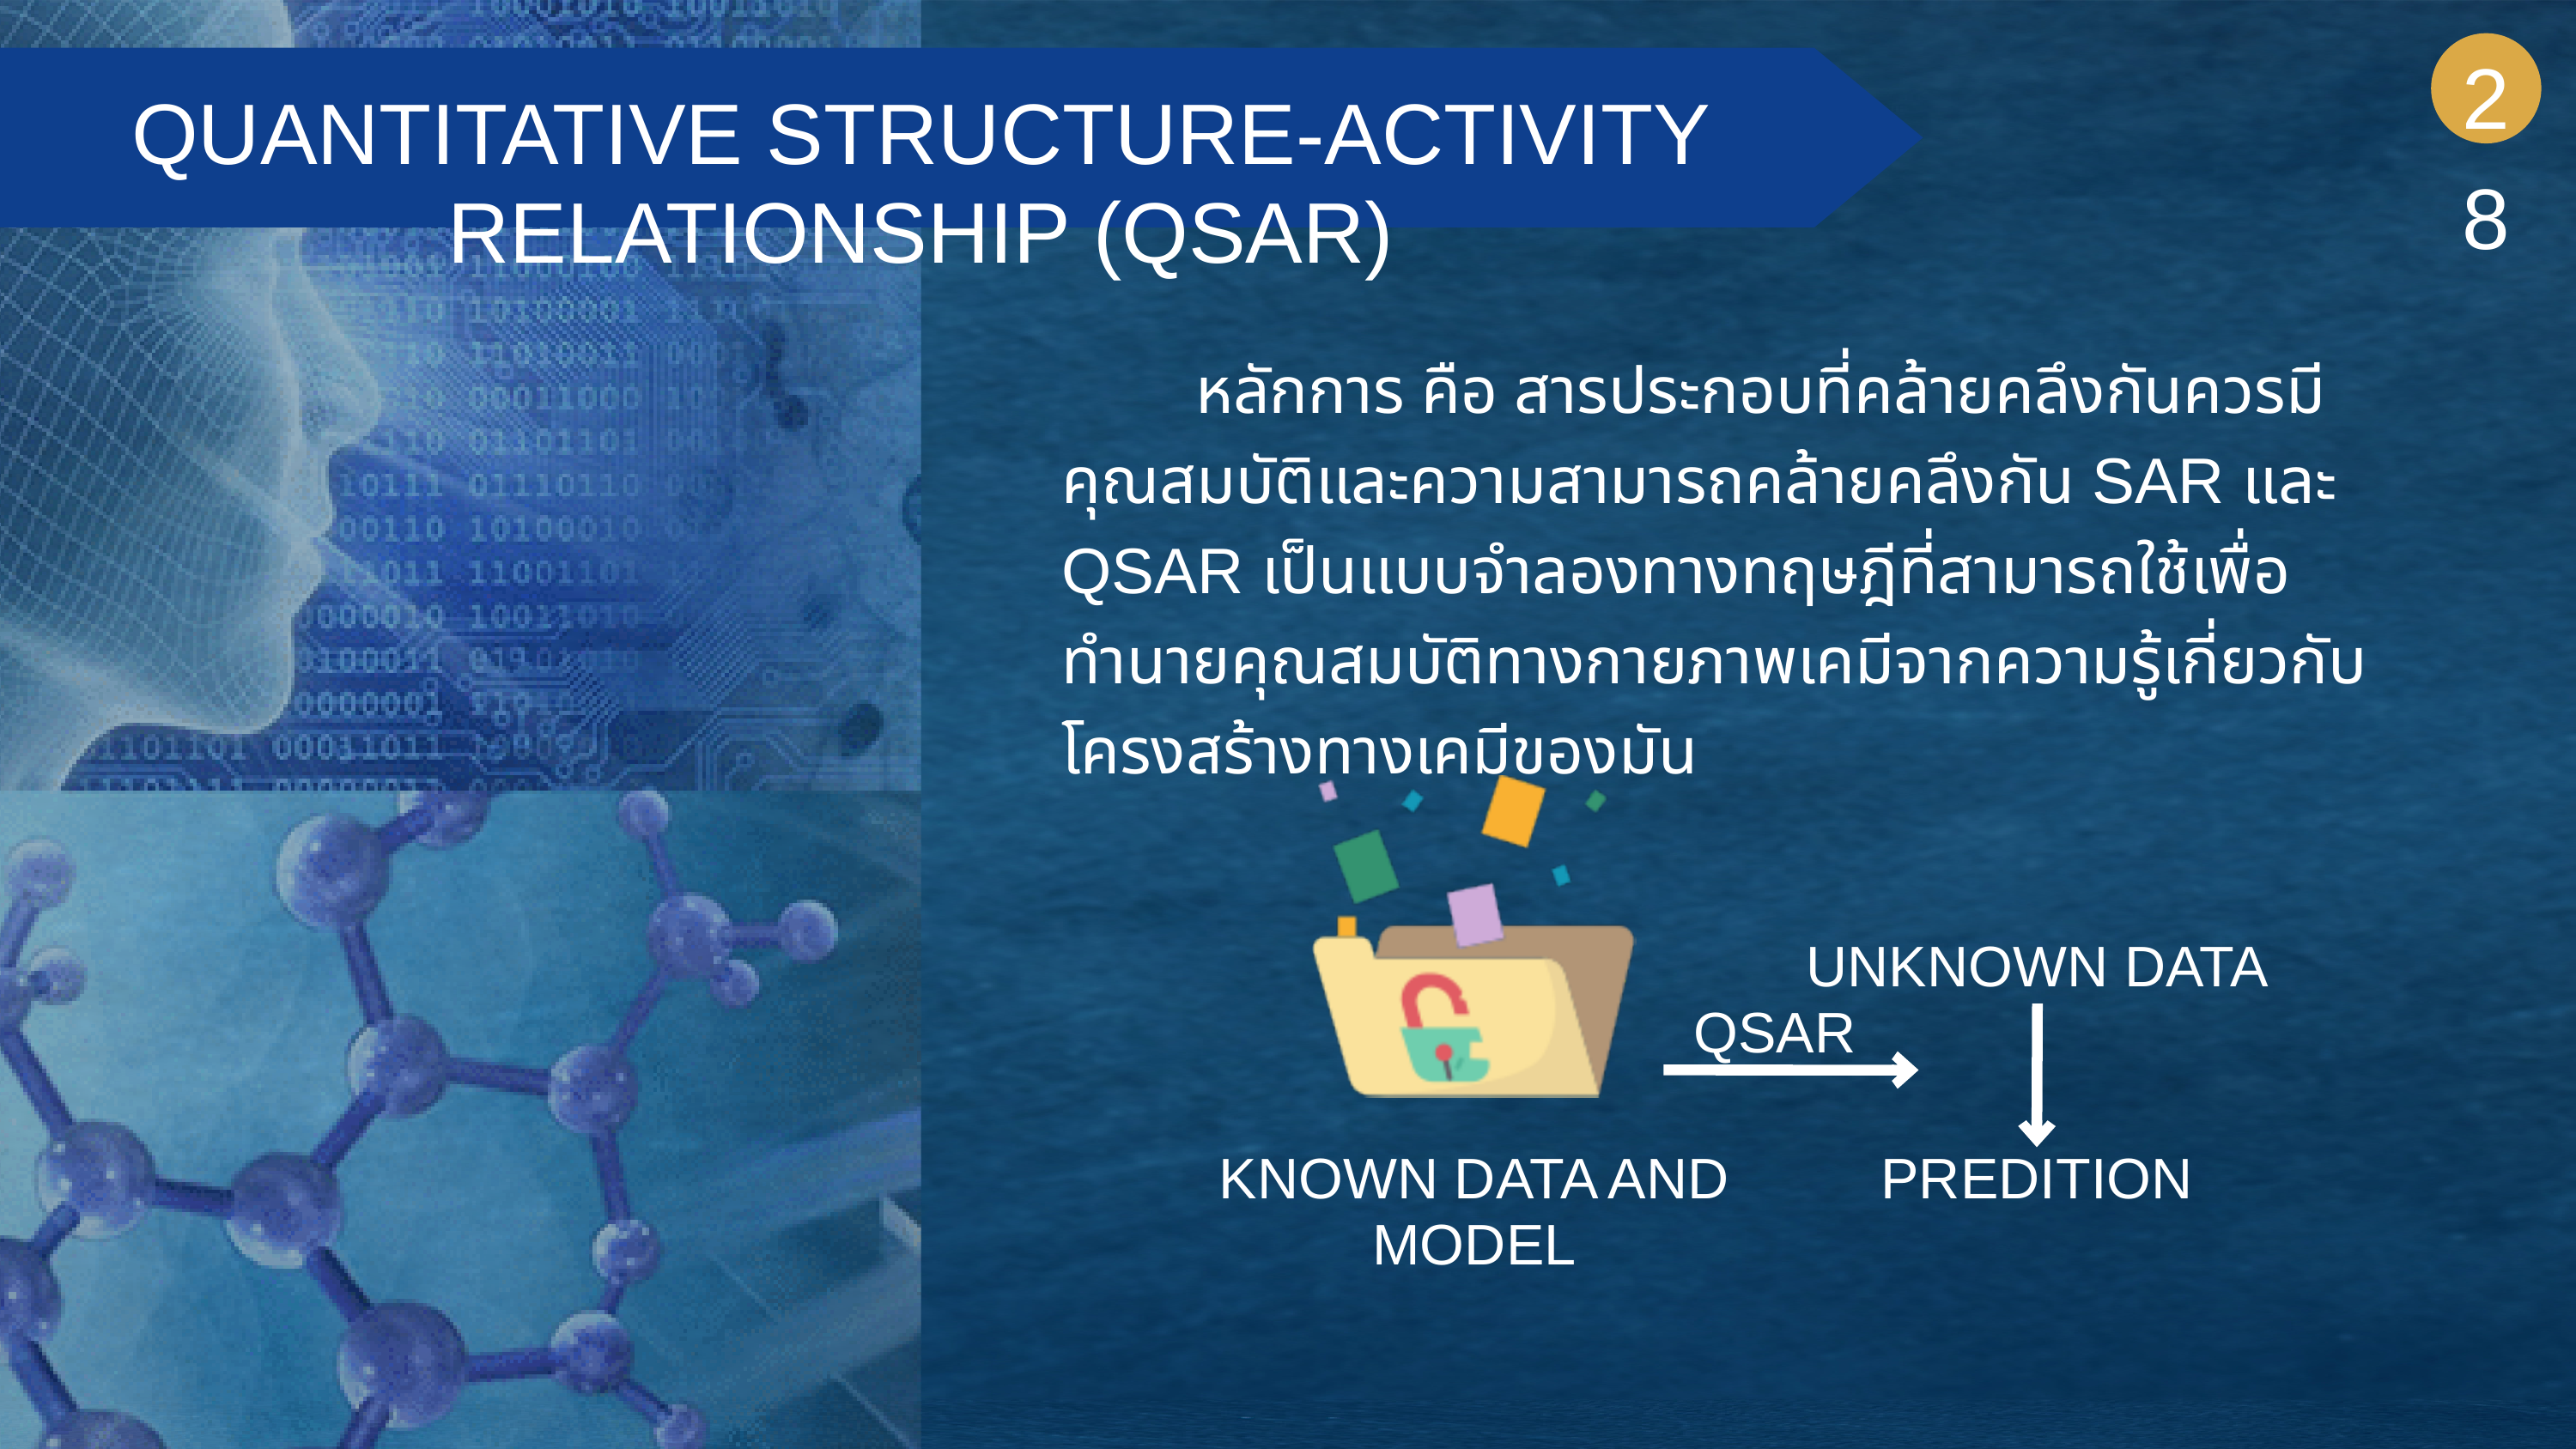

28

QUANTITATIVE STRUCTURE-ACTIVITY RELATIONSHIP (QSAR)
        หลักการ คือ สารประกอบที่คล้ายคลึงกันควรมีคุณสมบัติและความสามารถคล้ายคลึงกัน SAR และ QSAR เป็นแบบจำลองทางทฤษฎีที่สามารถใช้เพื่อทำนายคุณสมบัติทางกายภาพเคมีจากความรู้เกี่ยวกับโครงสร้างทางเคมีของมัน

UNKNOWN DATA
QSAR

PREDITION
KNOWN DATA AND MODEL